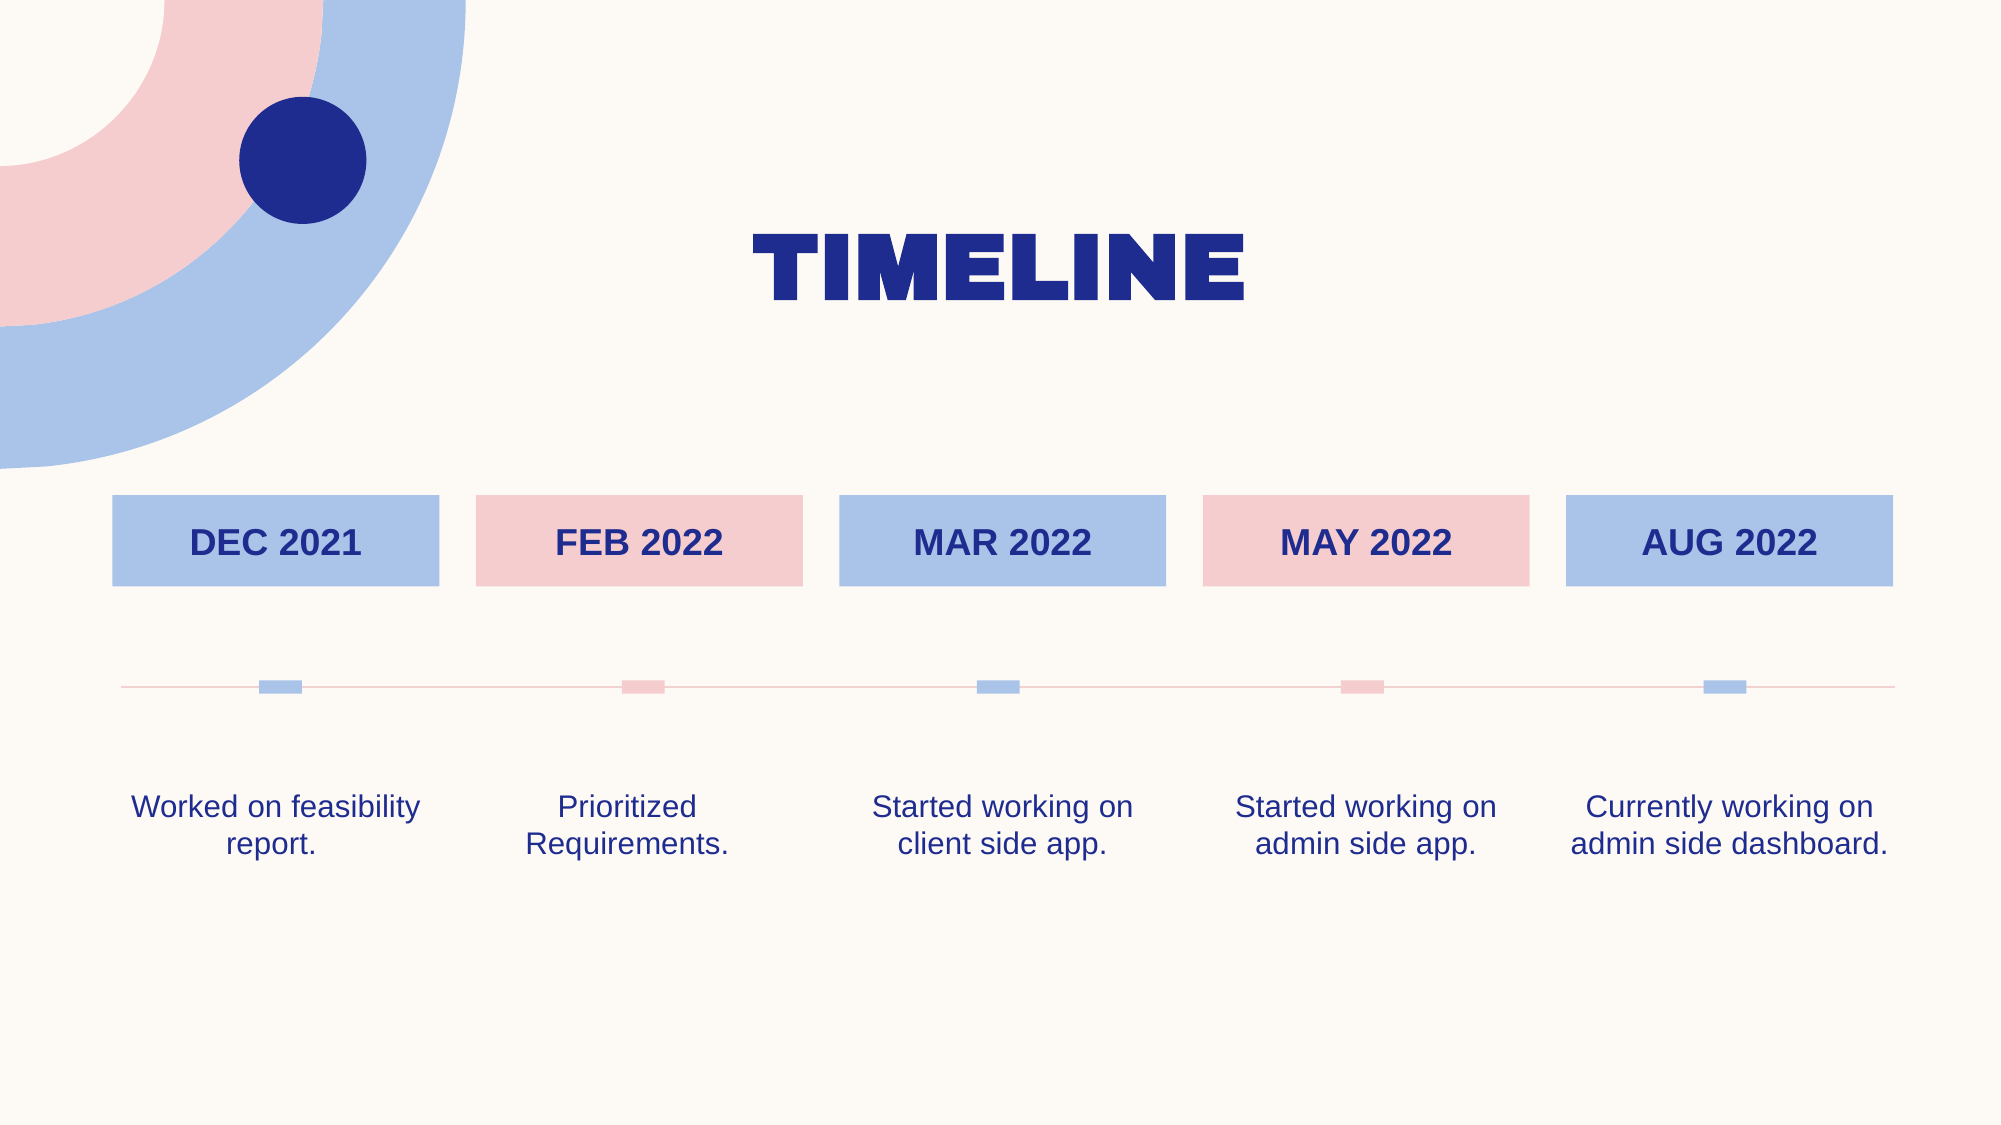

# TIMELINE
Dec 2021
Feb 2022
MAR 2022
may 2022
Aug 2022

Worked on feasibility report.
Prioritized Requirements.
Started working on client side app.
Started working on admin side app.
Currently working on admin side dashboard.